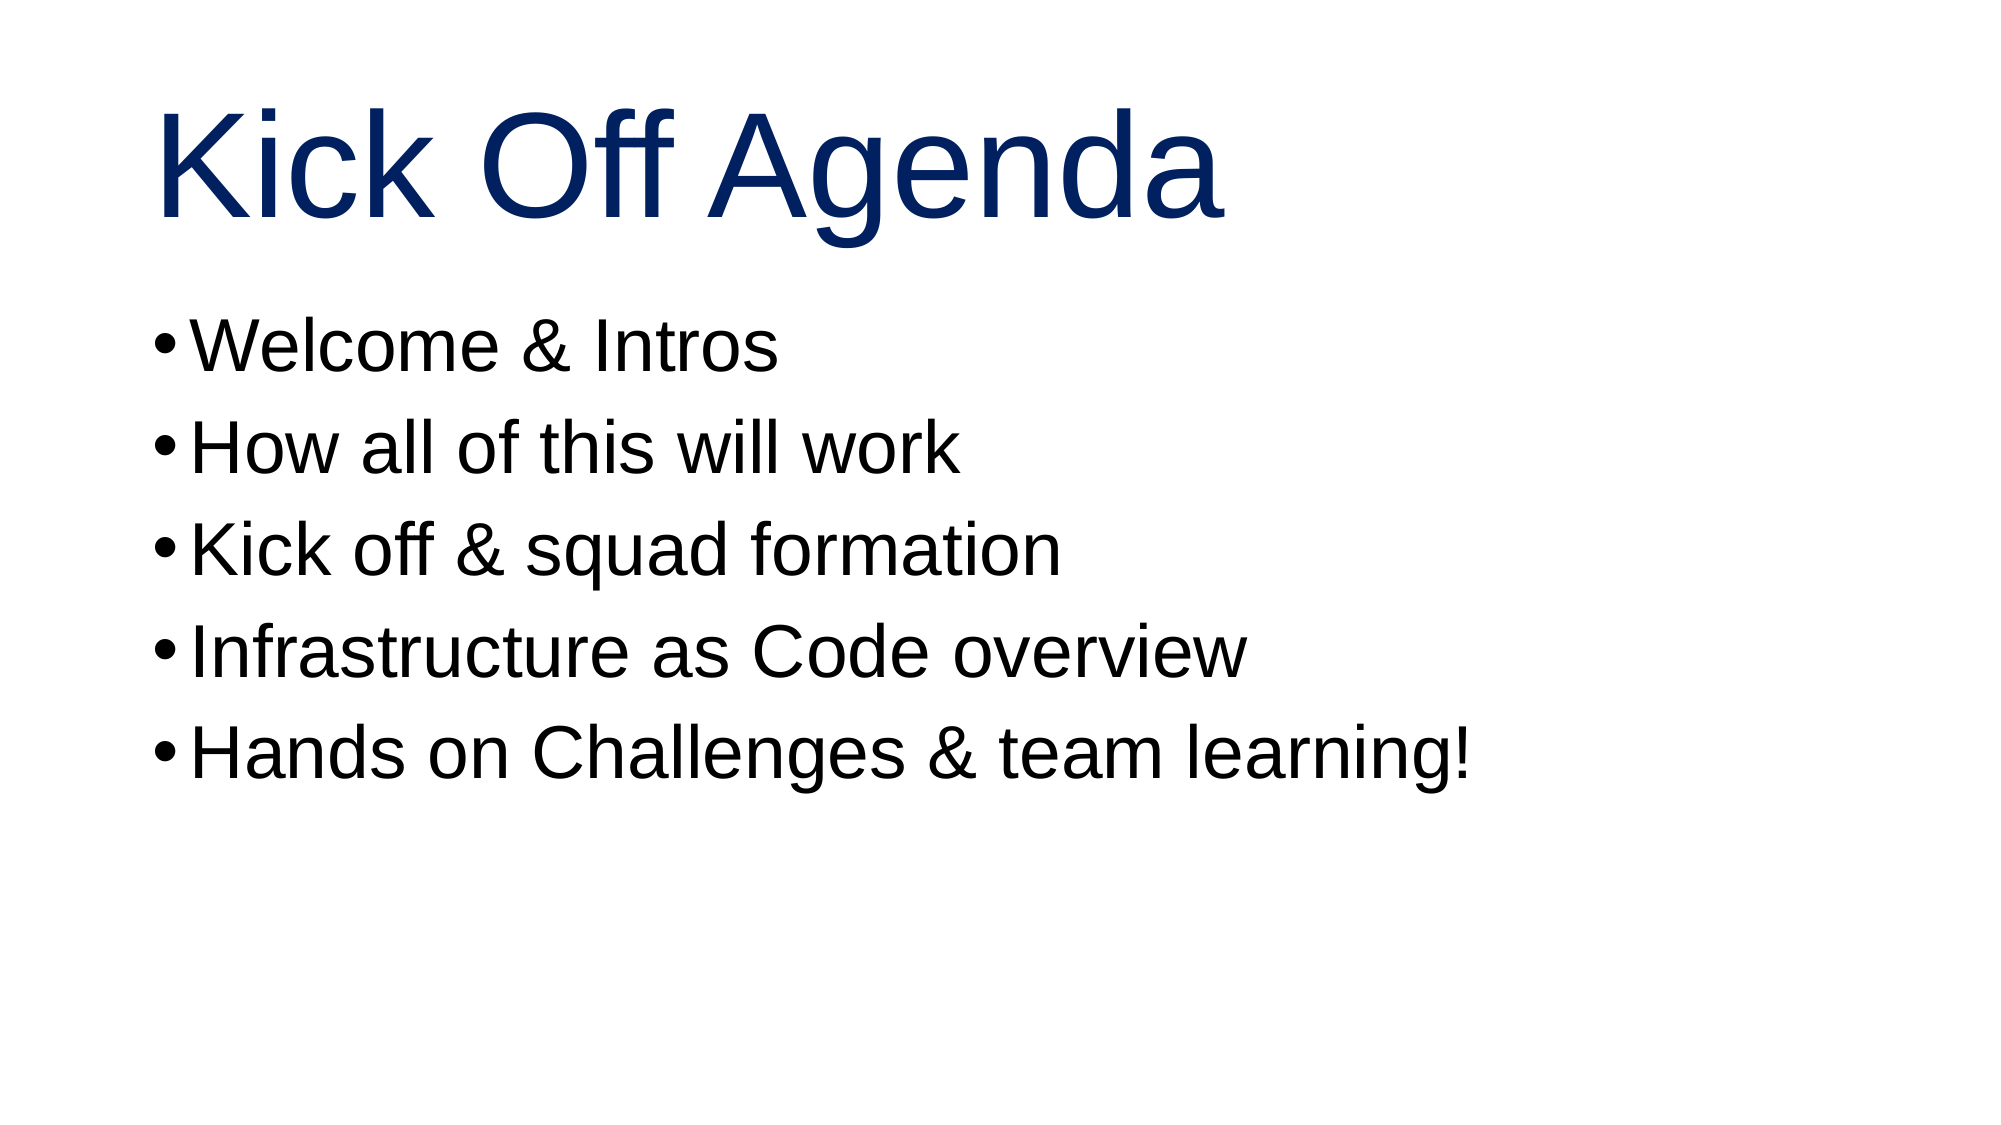

# Kick Off Agenda
Welcome & Intros
How all of this will work
Kick off & squad formation
Infrastructure as Code overview
Hands on Challenges & team learning!